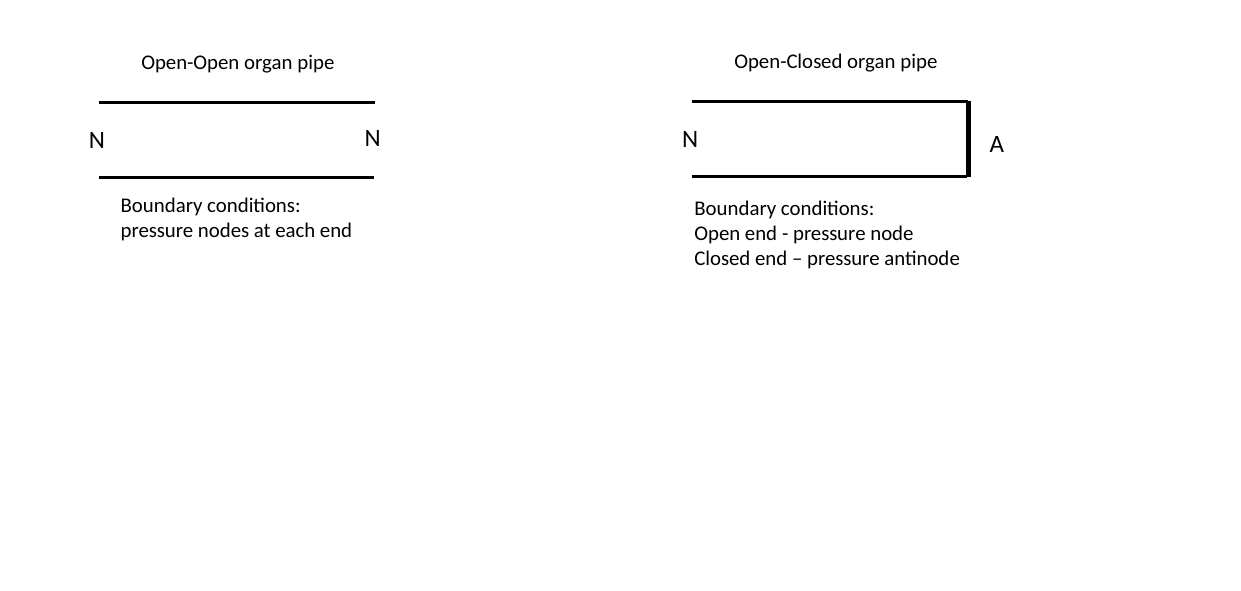

Open-Closed organ pipe
Open-Open organ pipe
N
N
N
A
Boundary conditions:
pressure nodes at each end
Boundary conditions:
Open end - pressure node
Closed end – pressure antinode